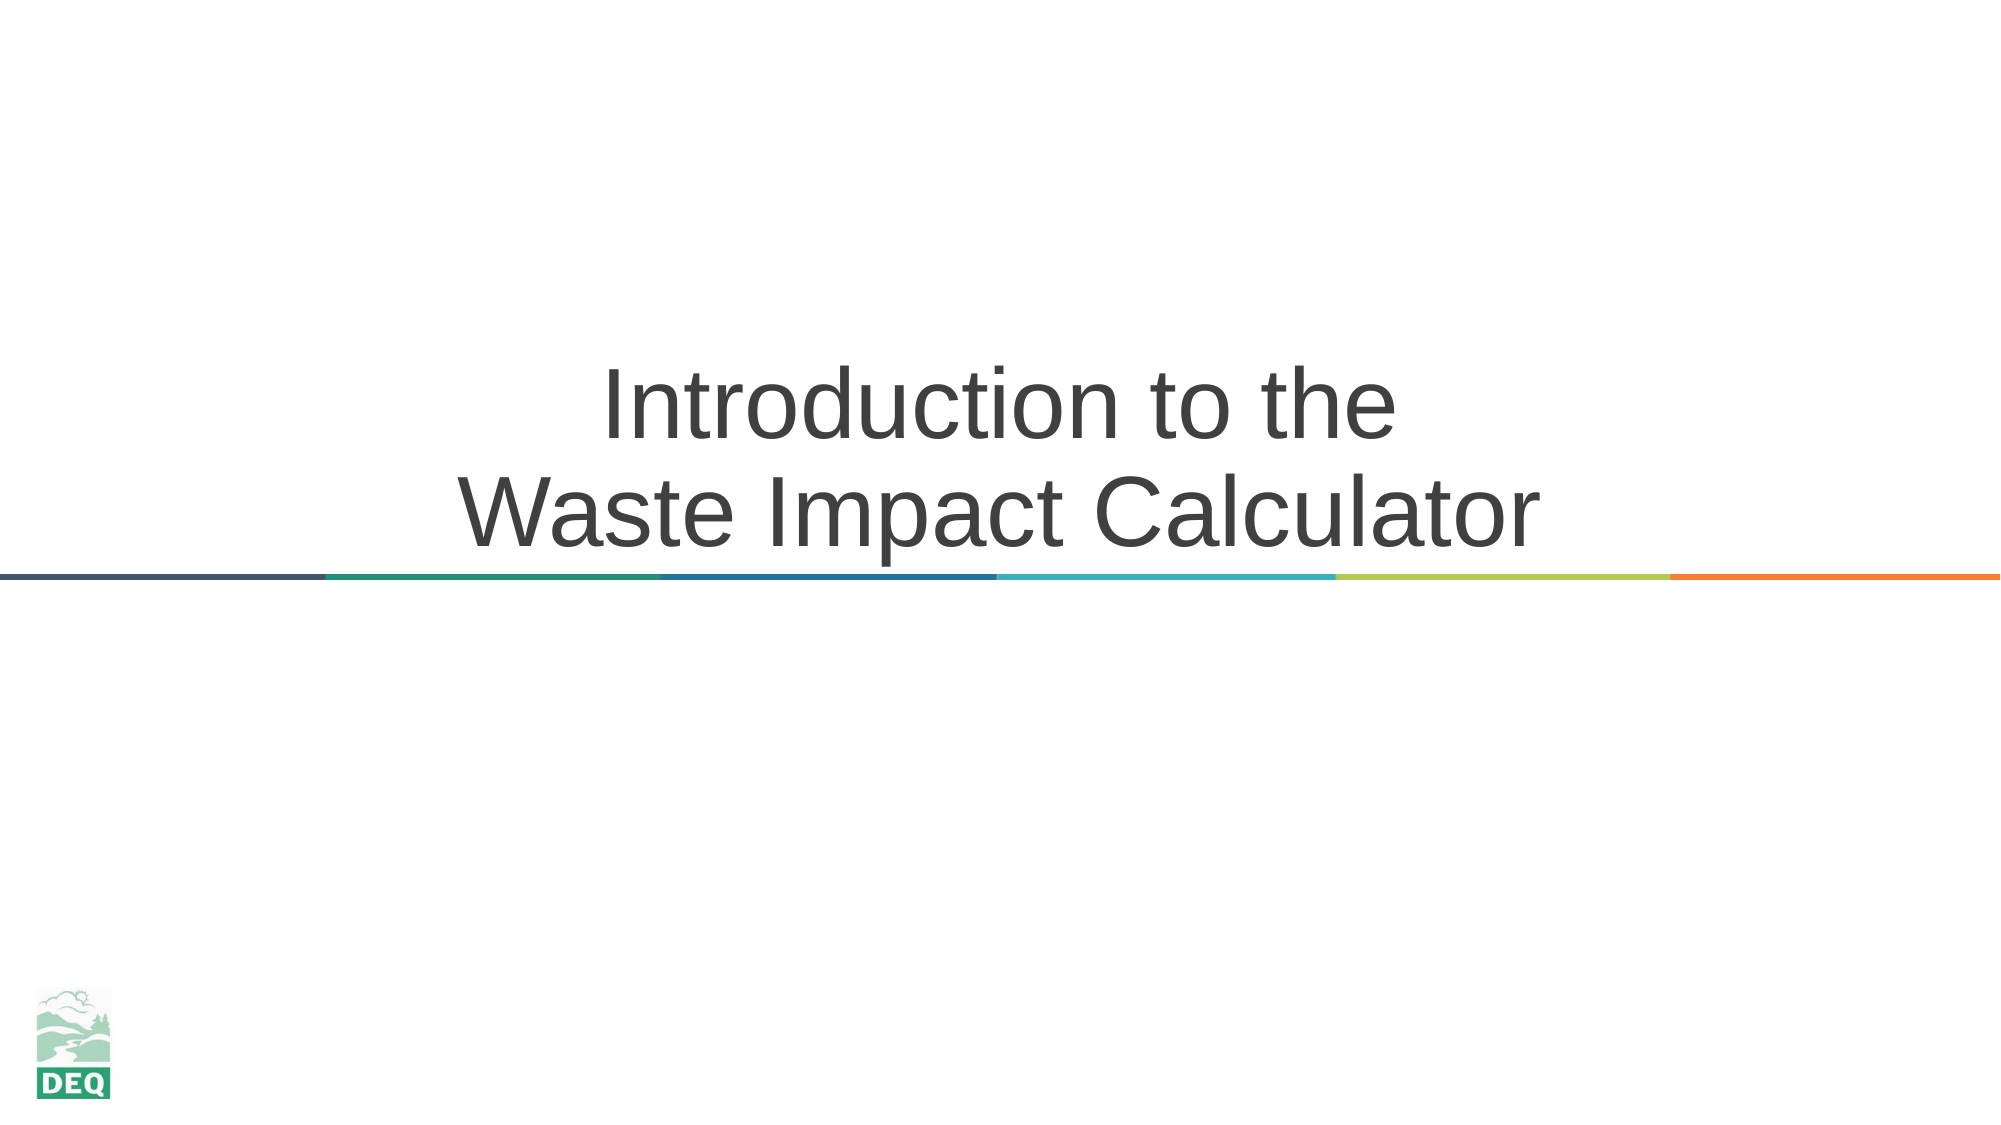

# Introduction to the Waste Impact Calculator